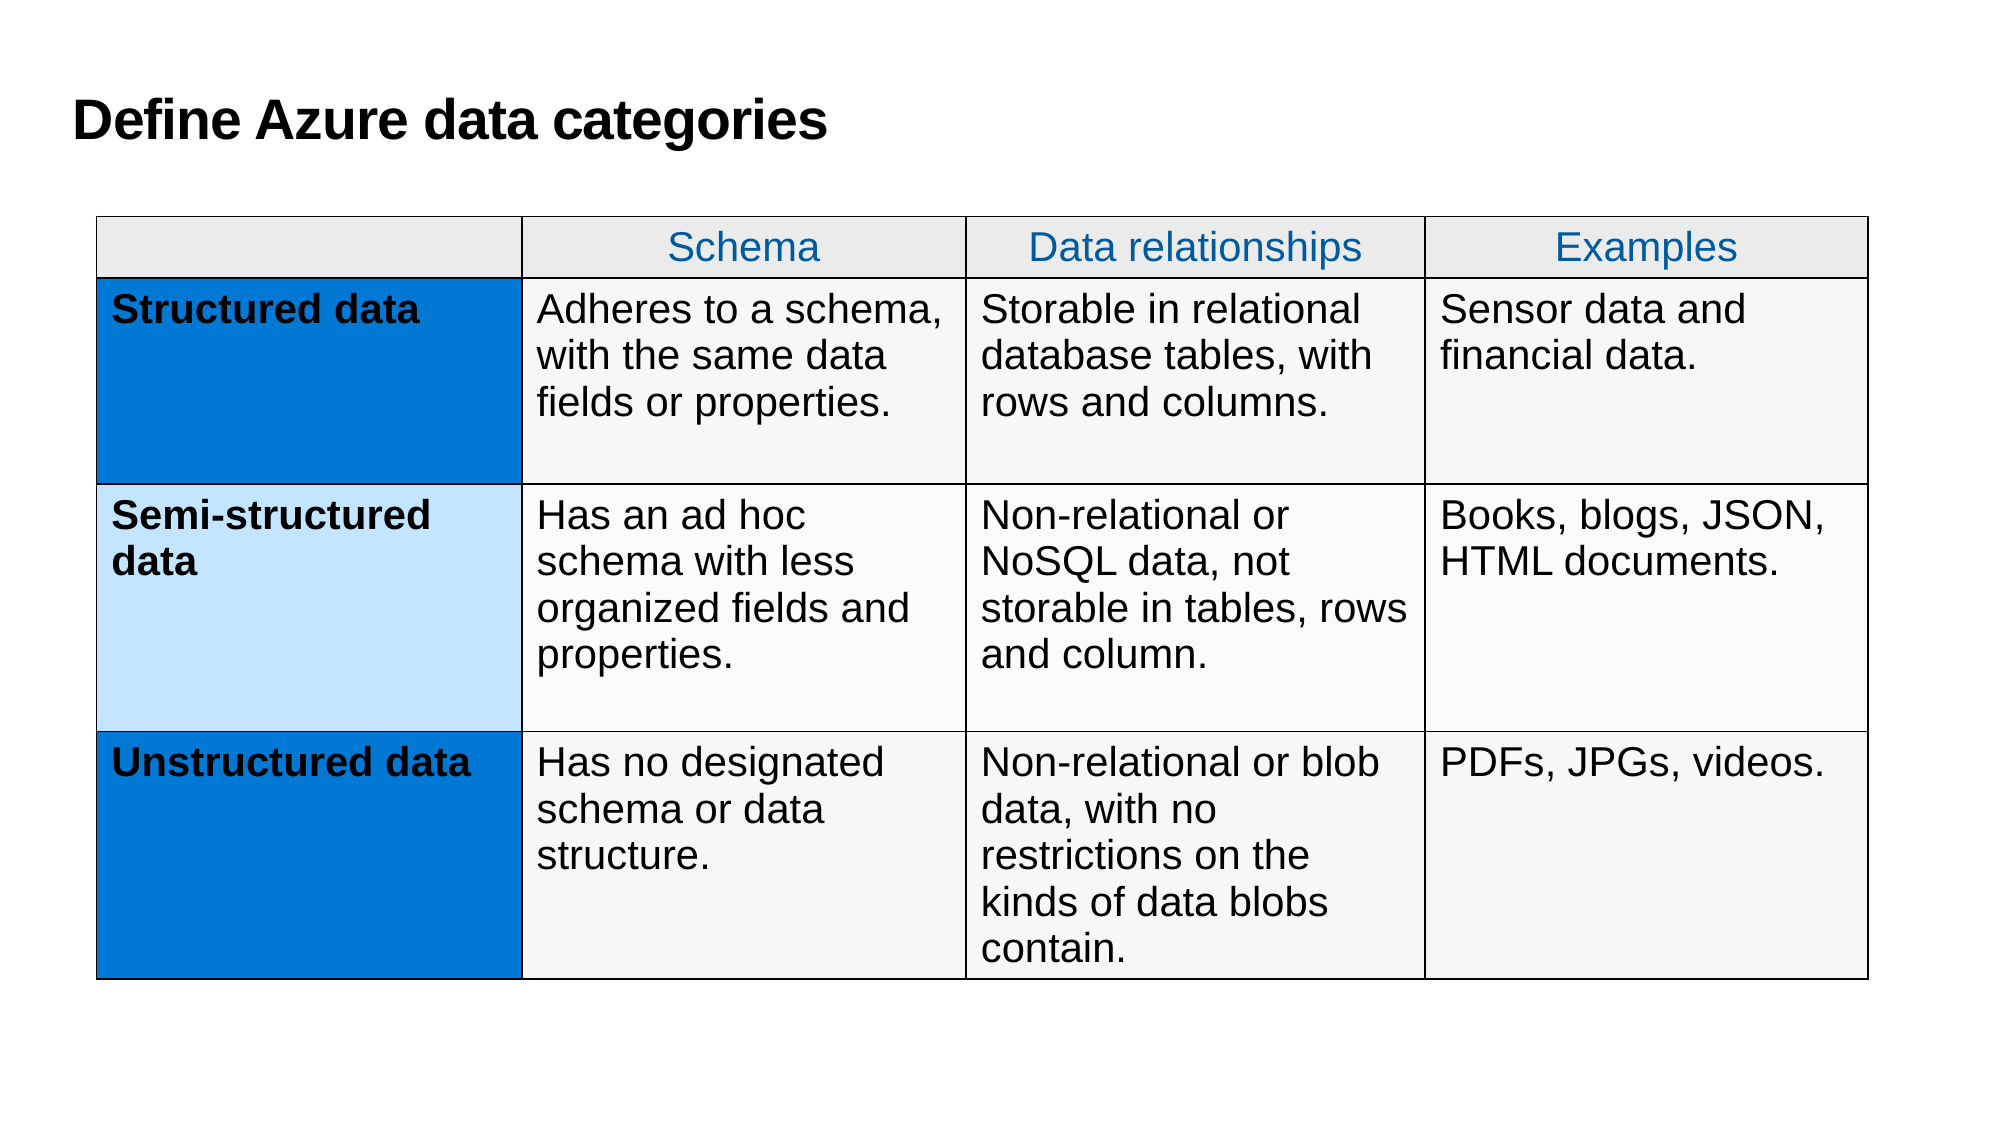

# Define Azure data categories
|  | Schema | Data relationships | Examples |
| --- | --- | --- | --- |
| Structured data | Adheres to a schema, with the same data fields or properties. | Storable in relational database tables, with rows and columns. | Sensor data and financial data. |
| Semi-structured data | Has an ad hoc schema with less organized fields and properties. | Non-relational or NoSQL data, not storable in tables, rows and column. | Books, blogs, JSON, HTML documents. |
| Unstructured data | Has no designated schema or data structure. | Non-relational or blob data, with no restrictions on the kinds of data blobs contain. | PDFs, JPGs, videos. |